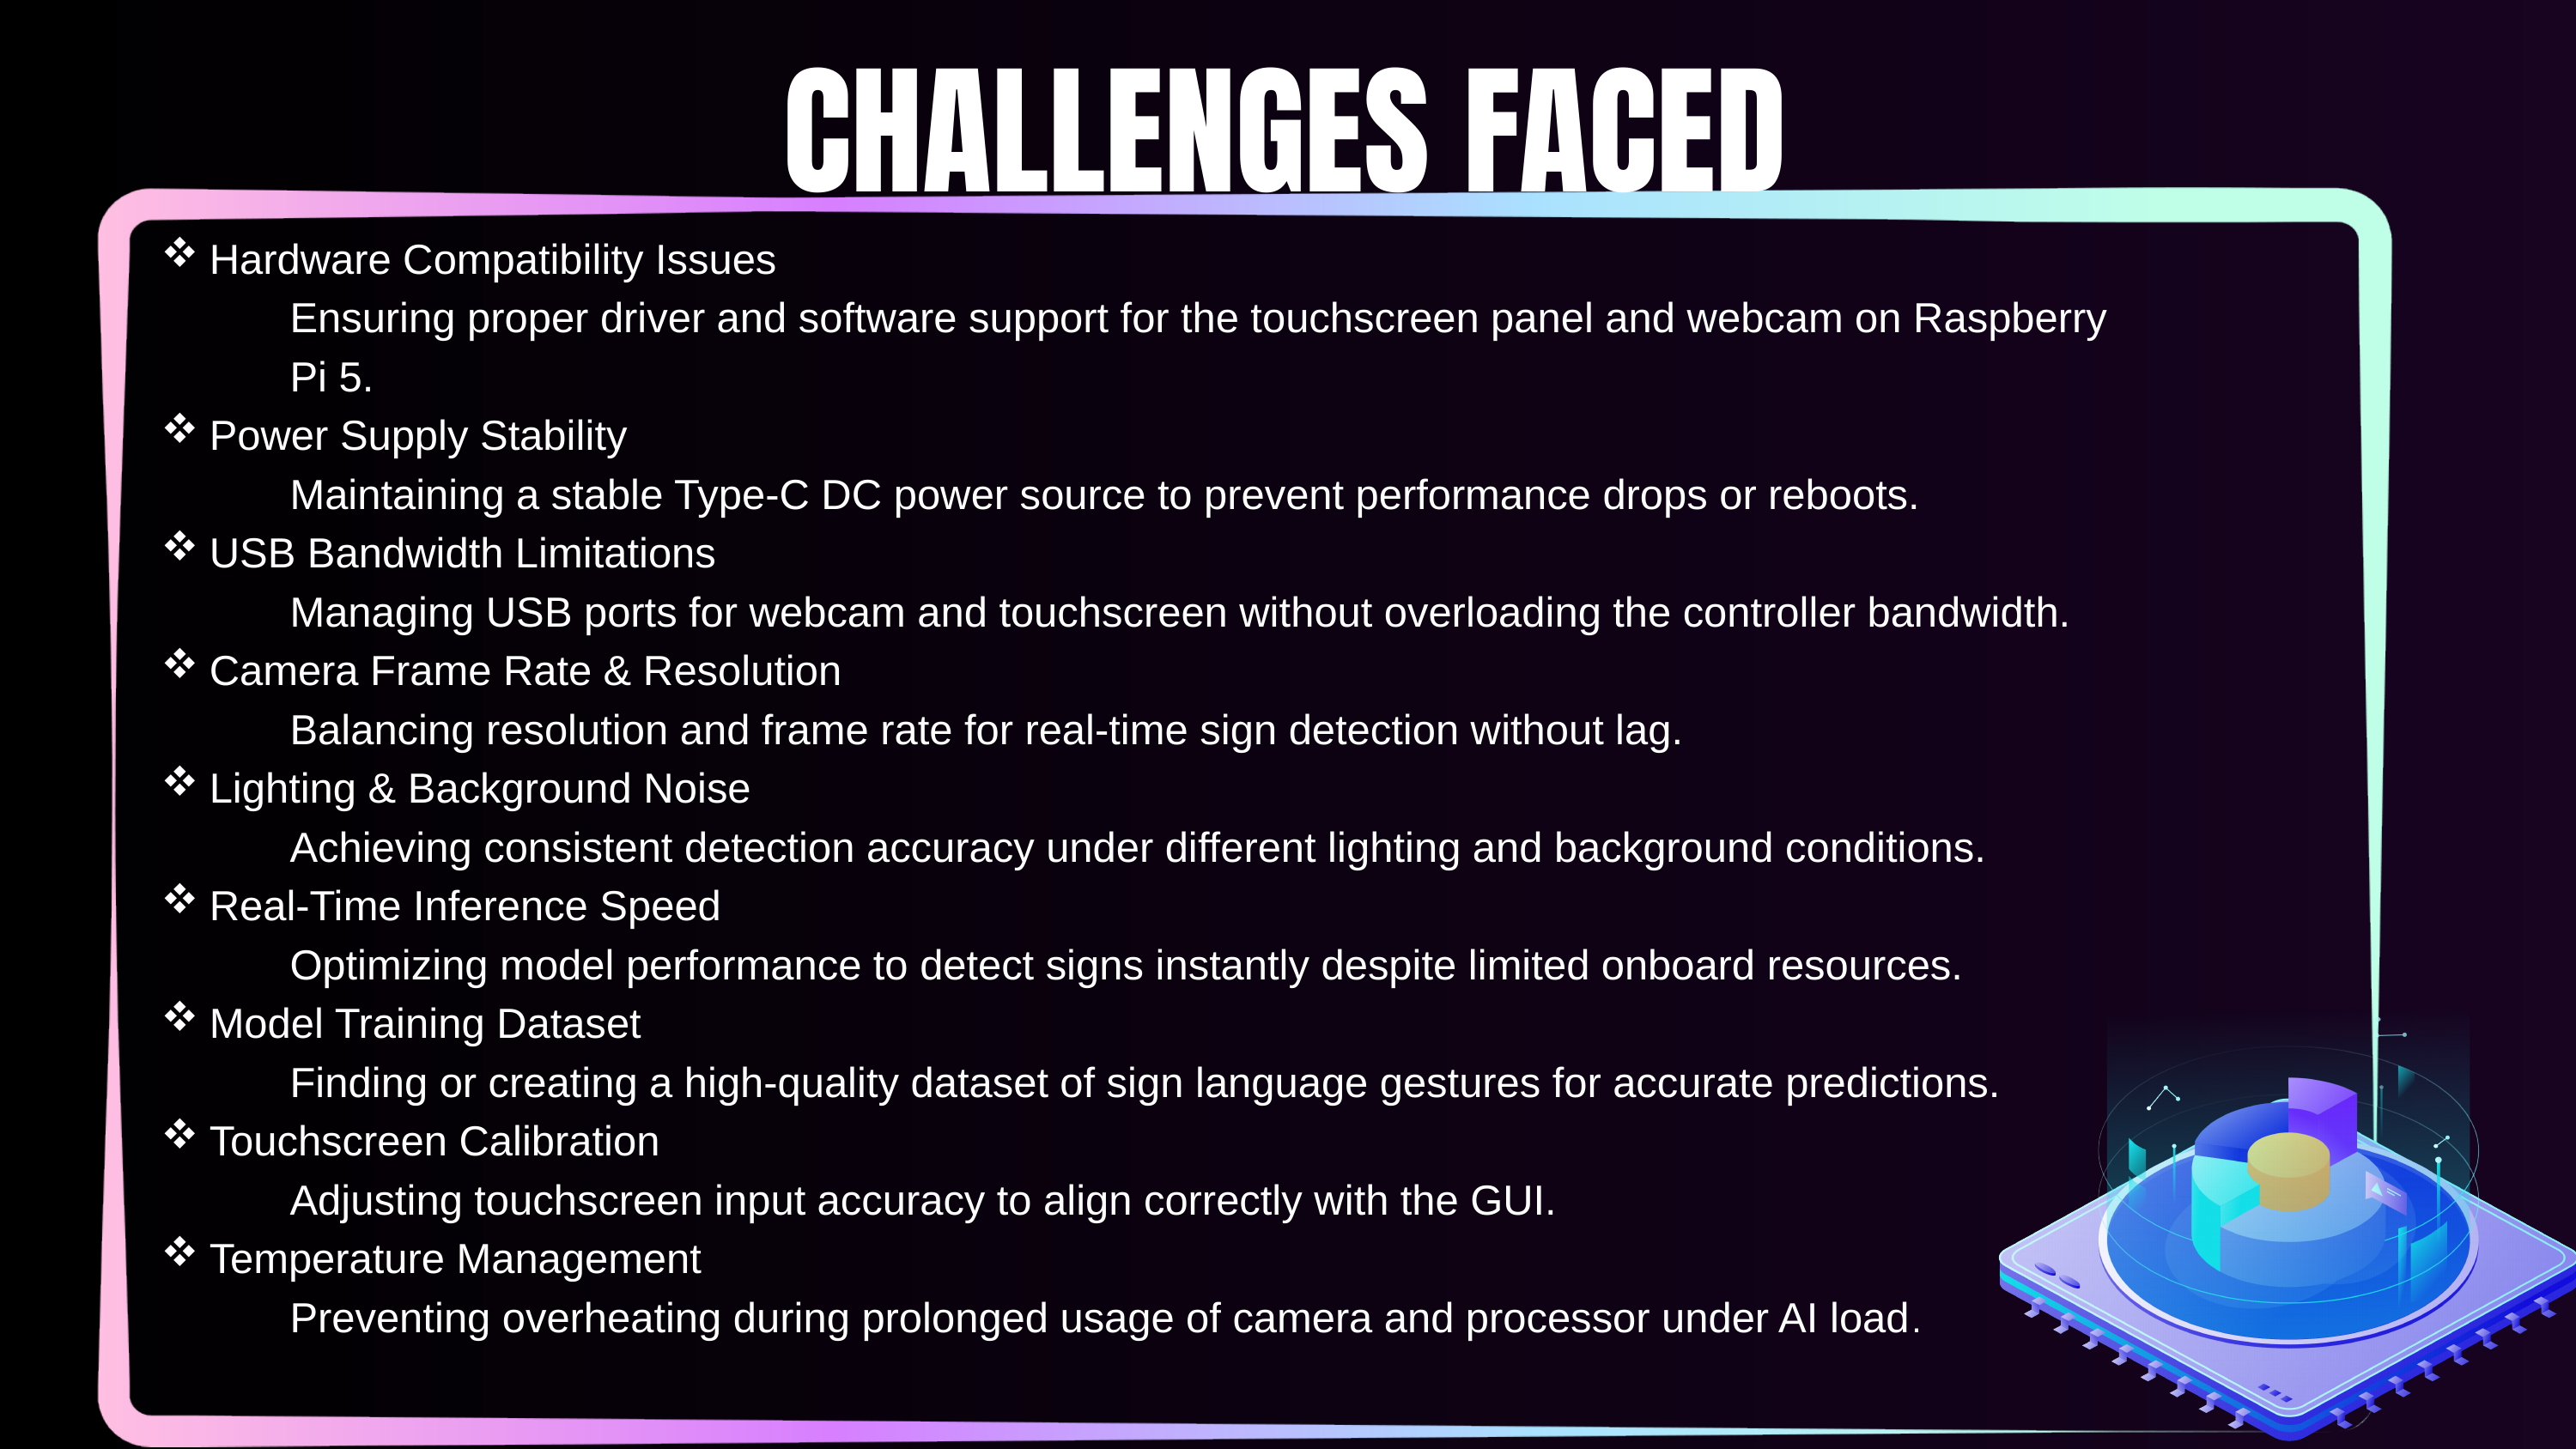

CHALLENGES FACED

Hardware Compatibility Issues
	Ensuring proper driver and software support for the touchscreen panel and webcam on Raspberry 	Pi 5.
Power Supply Stability
	Maintaining a stable Type-C DC power source to prevent performance drops or reboots.
USB Bandwidth Limitations
	Managing USB ports for webcam and touchscreen without overloading the controller bandwidth.
Camera Frame Rate & Resolution
	Balancing resolution and frame rate for real-time sign detection without lag.
Lighting & Background Noise
	Achieving consistent detection accuracy under different lighting and background conditions.
Real-Time Inference Speed
	Optimizing model performance to detect signs instantly despite limited onboard resources.
Model Training Dataset
	Finding or creating a high-quality dataset of sign language gestures for accurate predictions.
Touchscreen Calibration
	Adjusting touchscreen input accuracy to align correctly with the GUI.
Temperature Management
	Preventing overheating during prolonged usage of camera and processor under AI load.